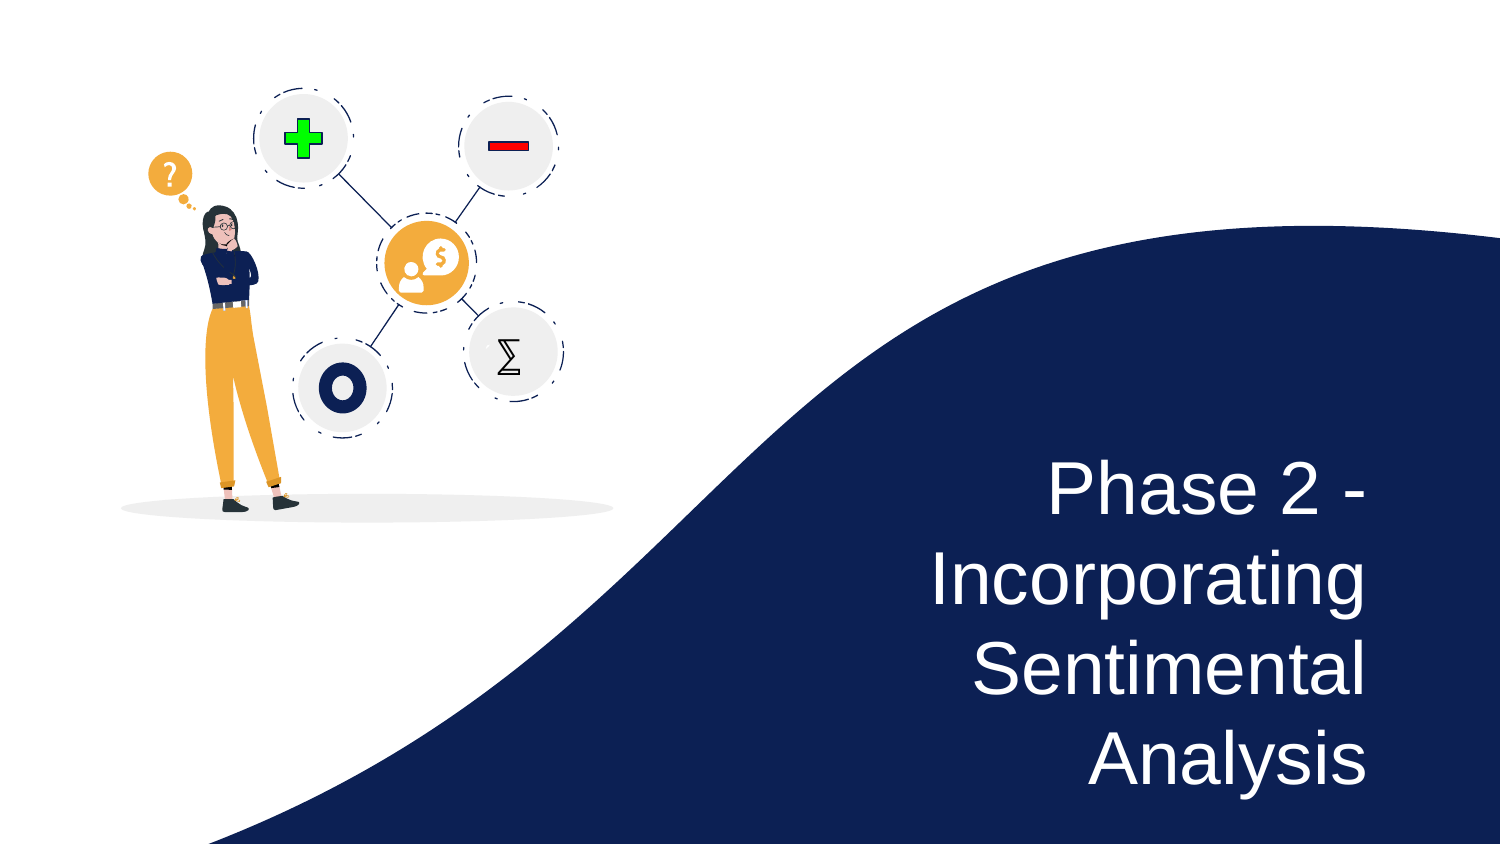

⅀

# Phase 2 - Incorporating Sentimental Analysis